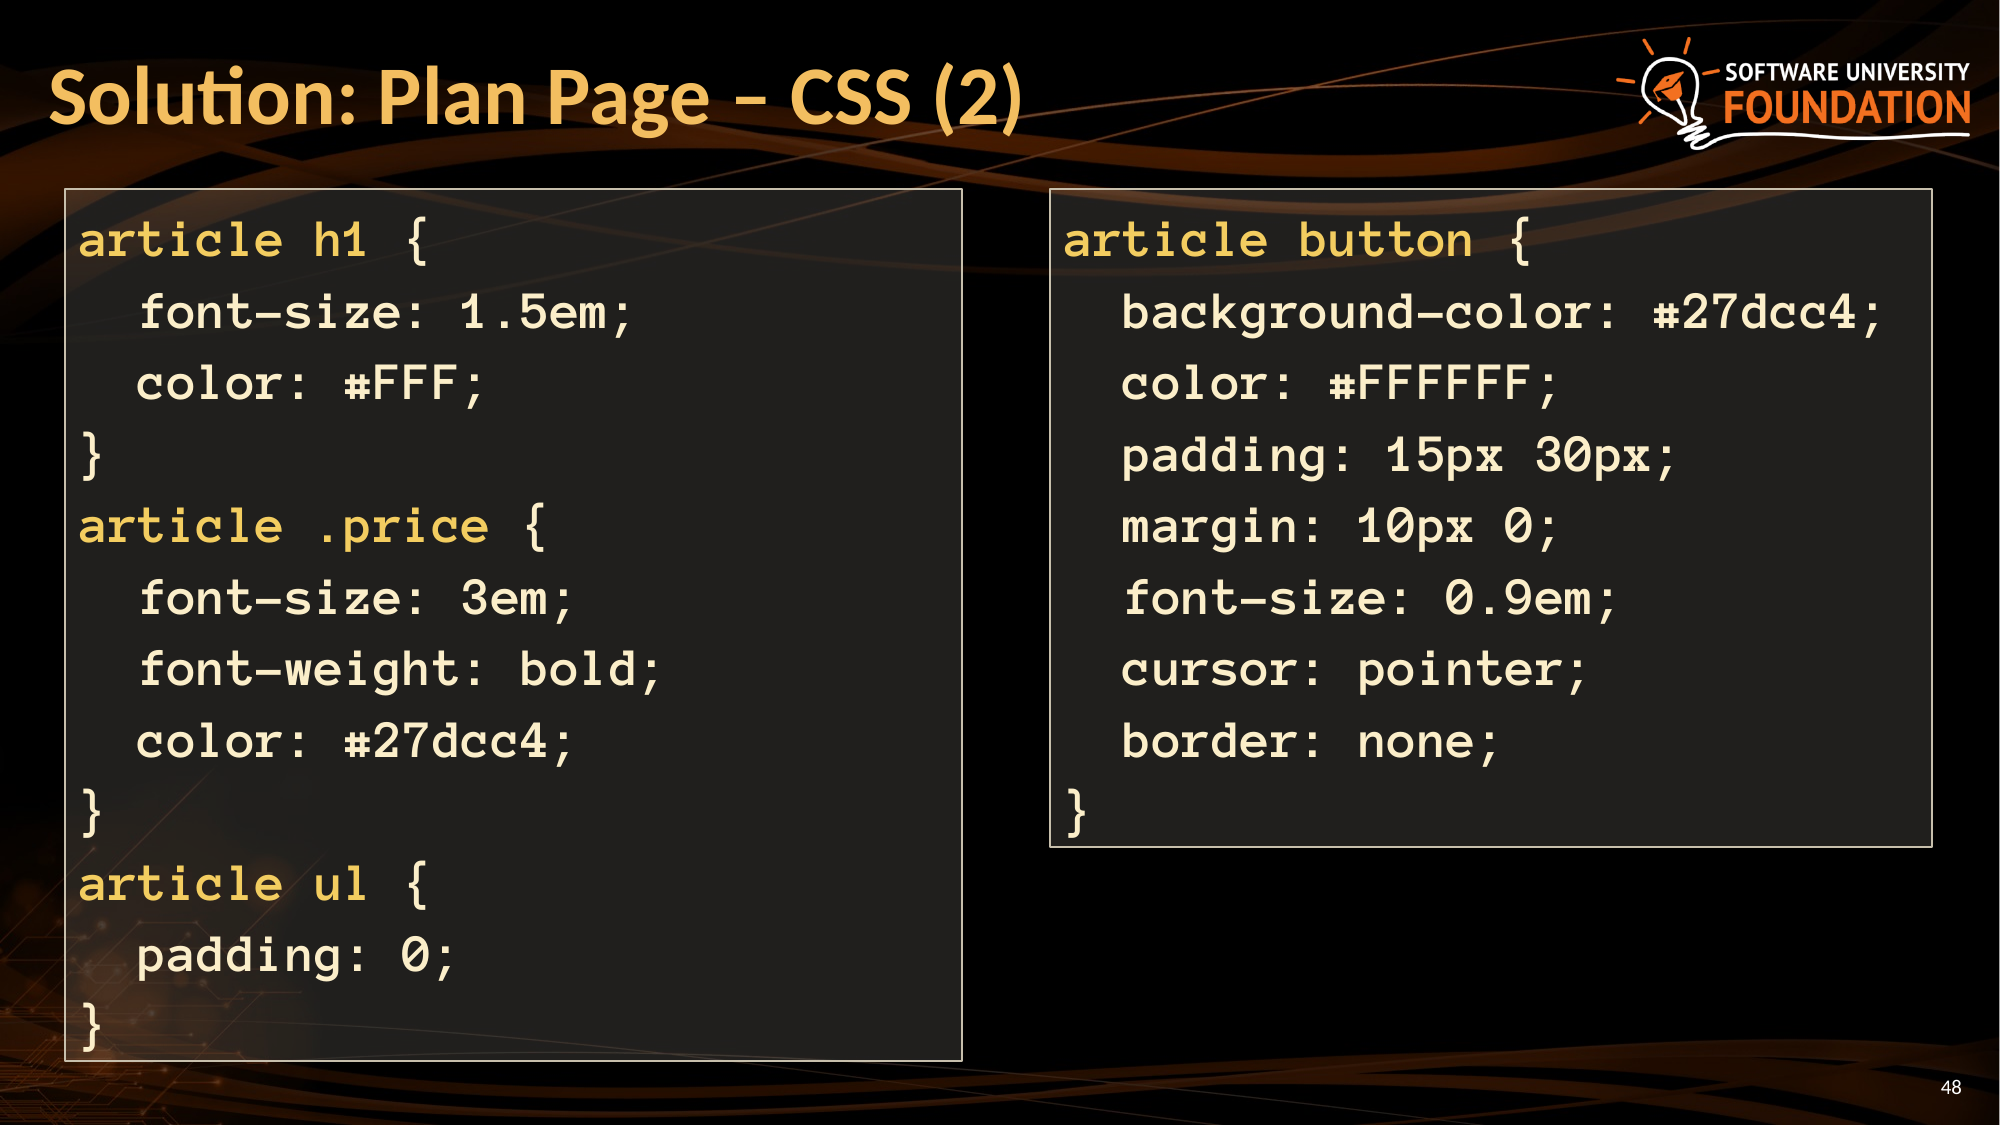

# Solution: Plan Page – CSS (2)
article button {
  background-color: #27dcc4;
  color: #FFFFFF;
  padding: 15px 30px;
  margin: 10px 0;
  font-size: 0.9em;
  cursor: pointer;
  border: none;
}
article h1 {
  font-size: 1.5em;
  color: #FFF;
}
article .price {
  font-size: 3em;
  font-weight: bold;
  color: #27dcc4;
}
article ul {
  padding: 0;
}
48